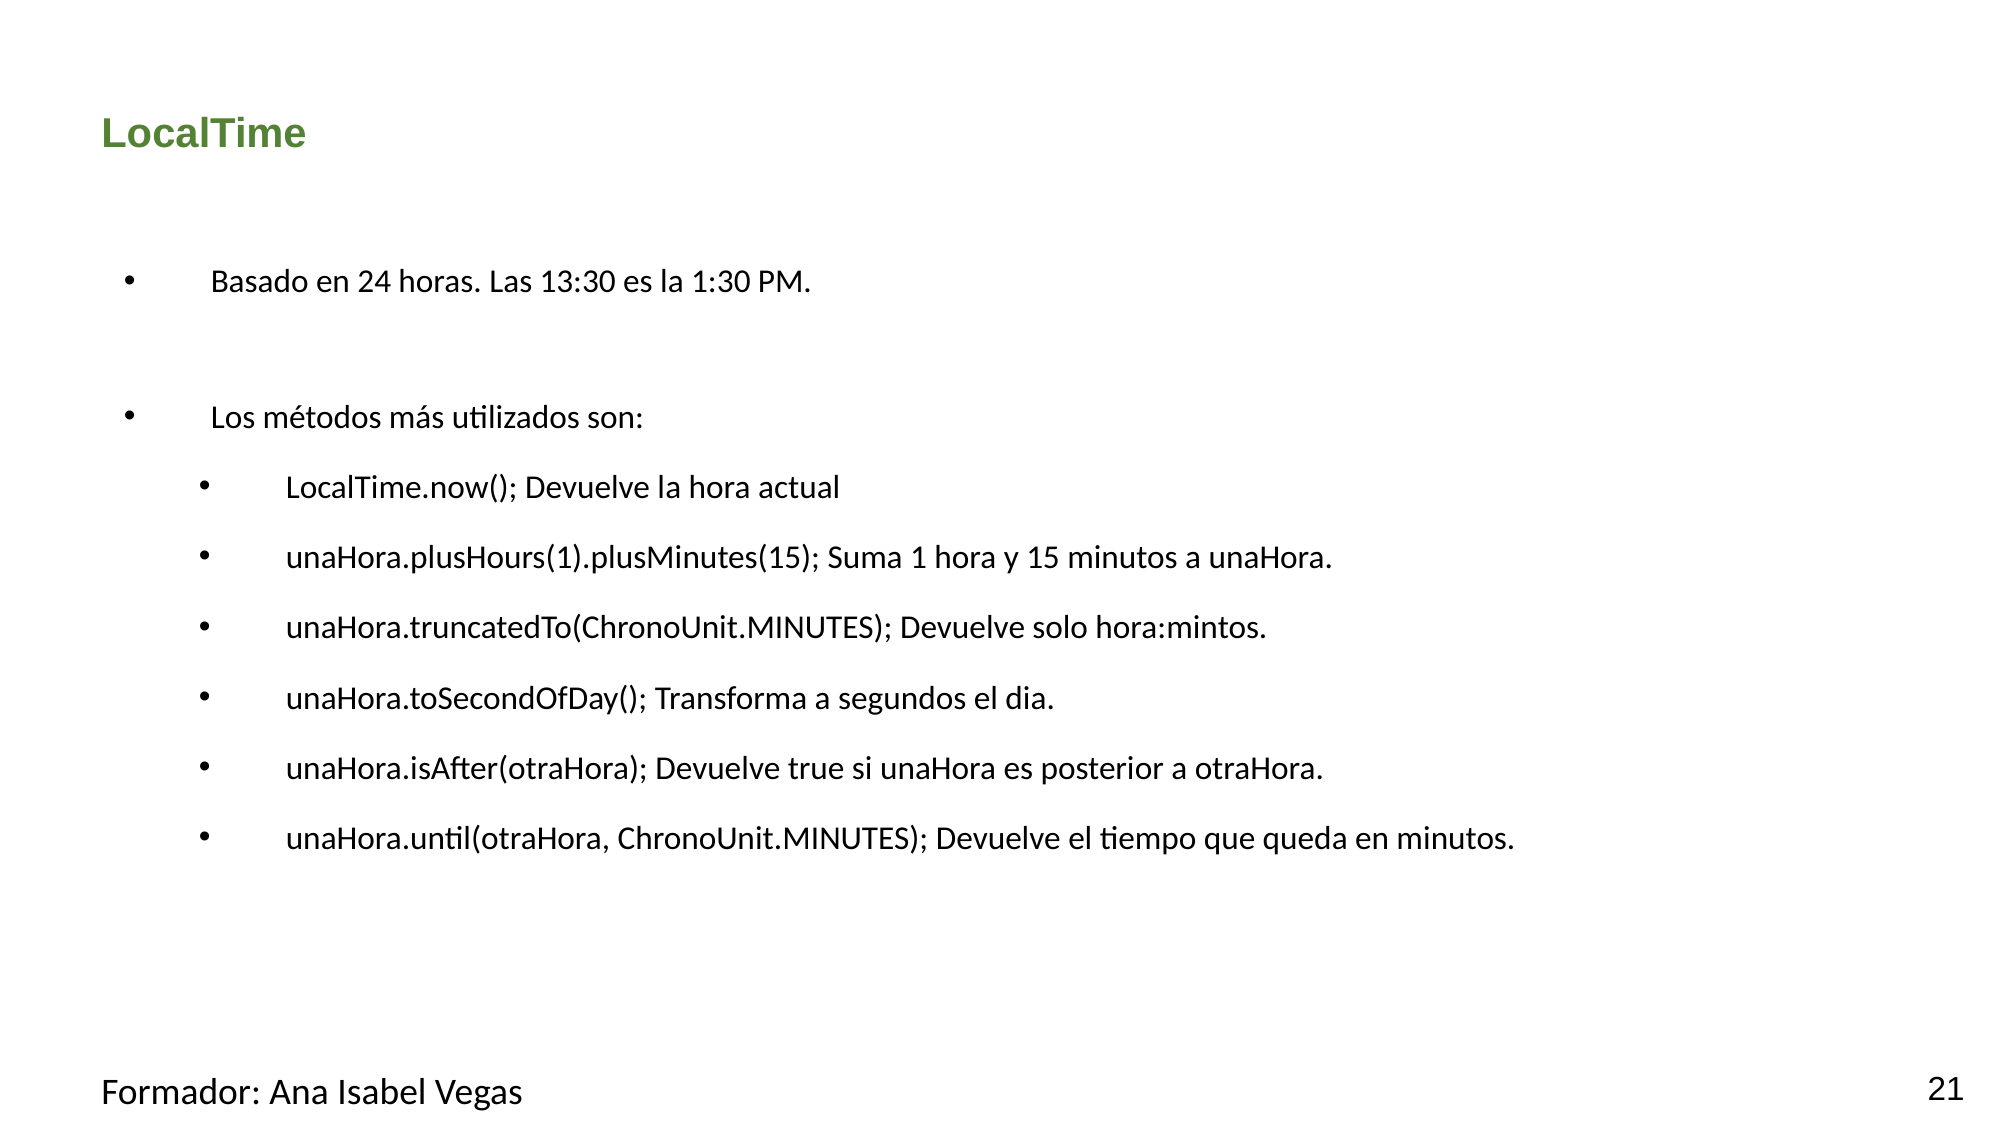

# LocalTime
Basado en 24 horas. Las 13:30 es la 1:30 PM.

Los métodos más utilizados son:
LocalTime.now(); Devuelve la hora actual
unaHora.plusHours(1).plusMinutes(15); Suma 1 hora y 15 minutos a unaHora.
unaHora.truncatedTo(ChronoUnit.MINUTES); Devuelve solo hora:mintos.
unaHora.toSecondOfDay(); Transforma a segundos el dia.
unaHora.isAfter(otraHora); Devuelve true si unaHora es posterior a otraHora.
unaHora.until(otraHora, ChronoUnit.MINUTES); Devuelve el tiempo que queda en minutos.

Formador: Ana Isabel Vegas
21